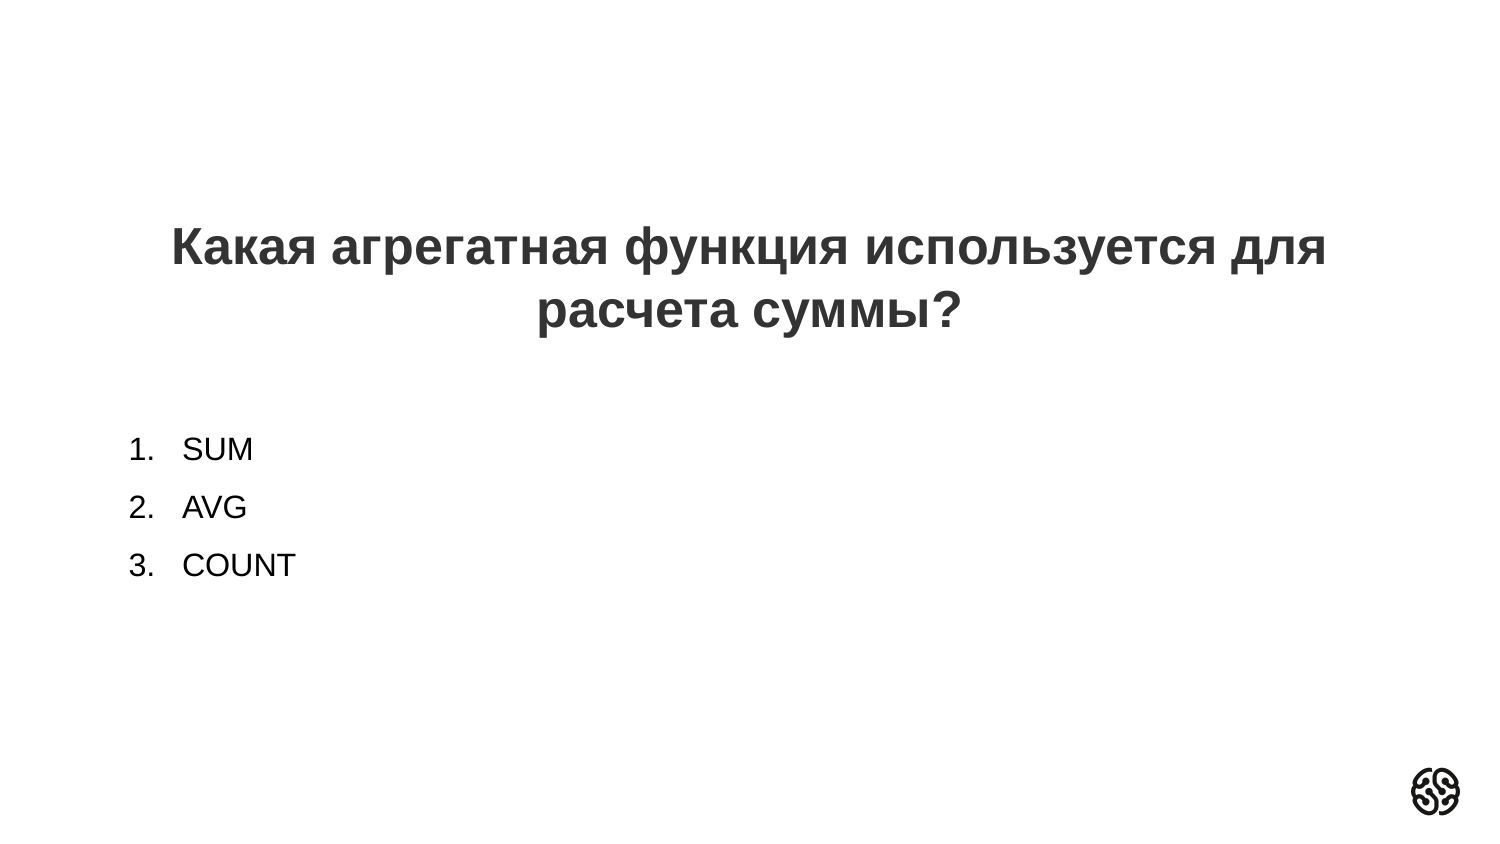

# Какая агрегатная функция используется для расчета суммы?
SUM
AVG
COUNT